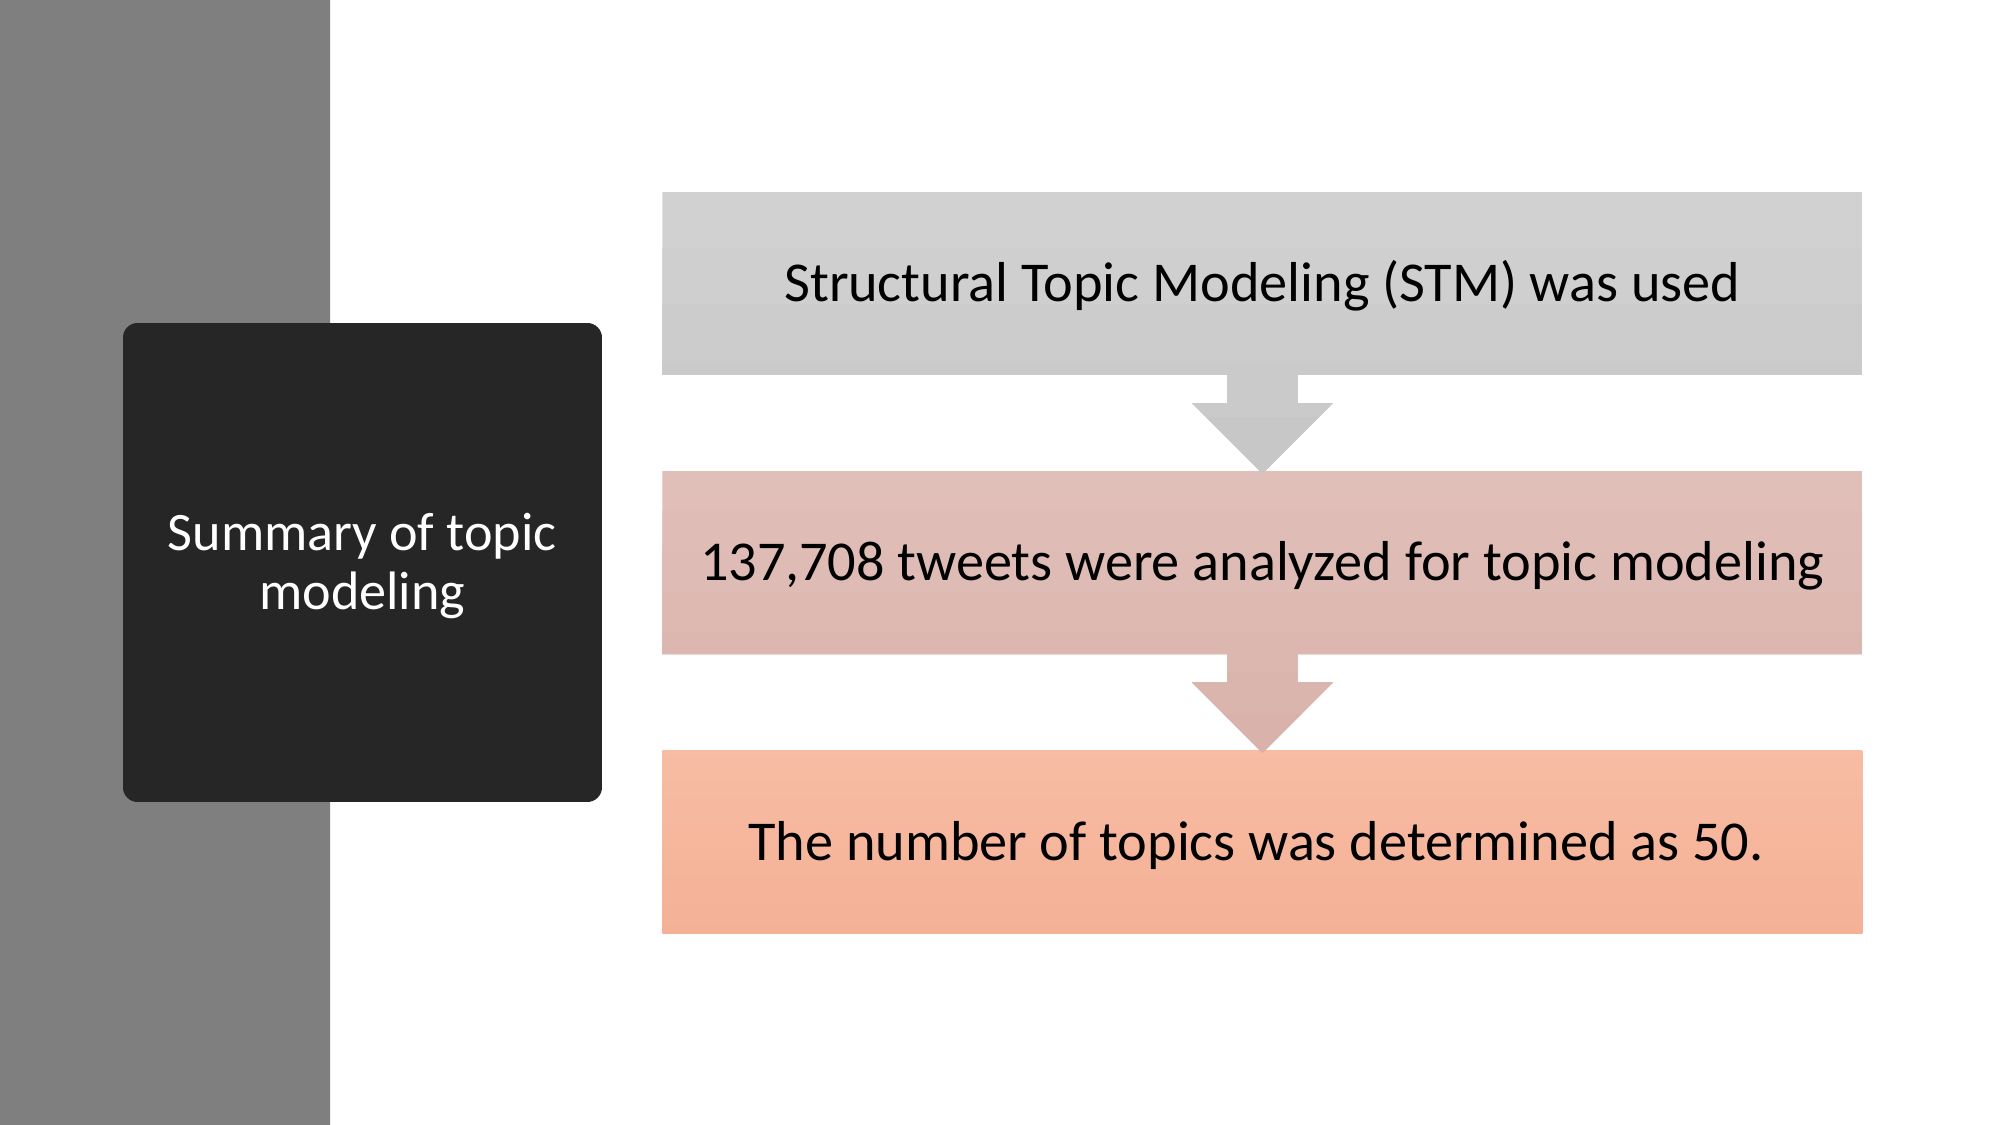

The number of topics was determined as 50.
137,708 tweets were analyzed for topic modeling
Structural Topic Modeling (STM) was used
# Summary of topic modeling